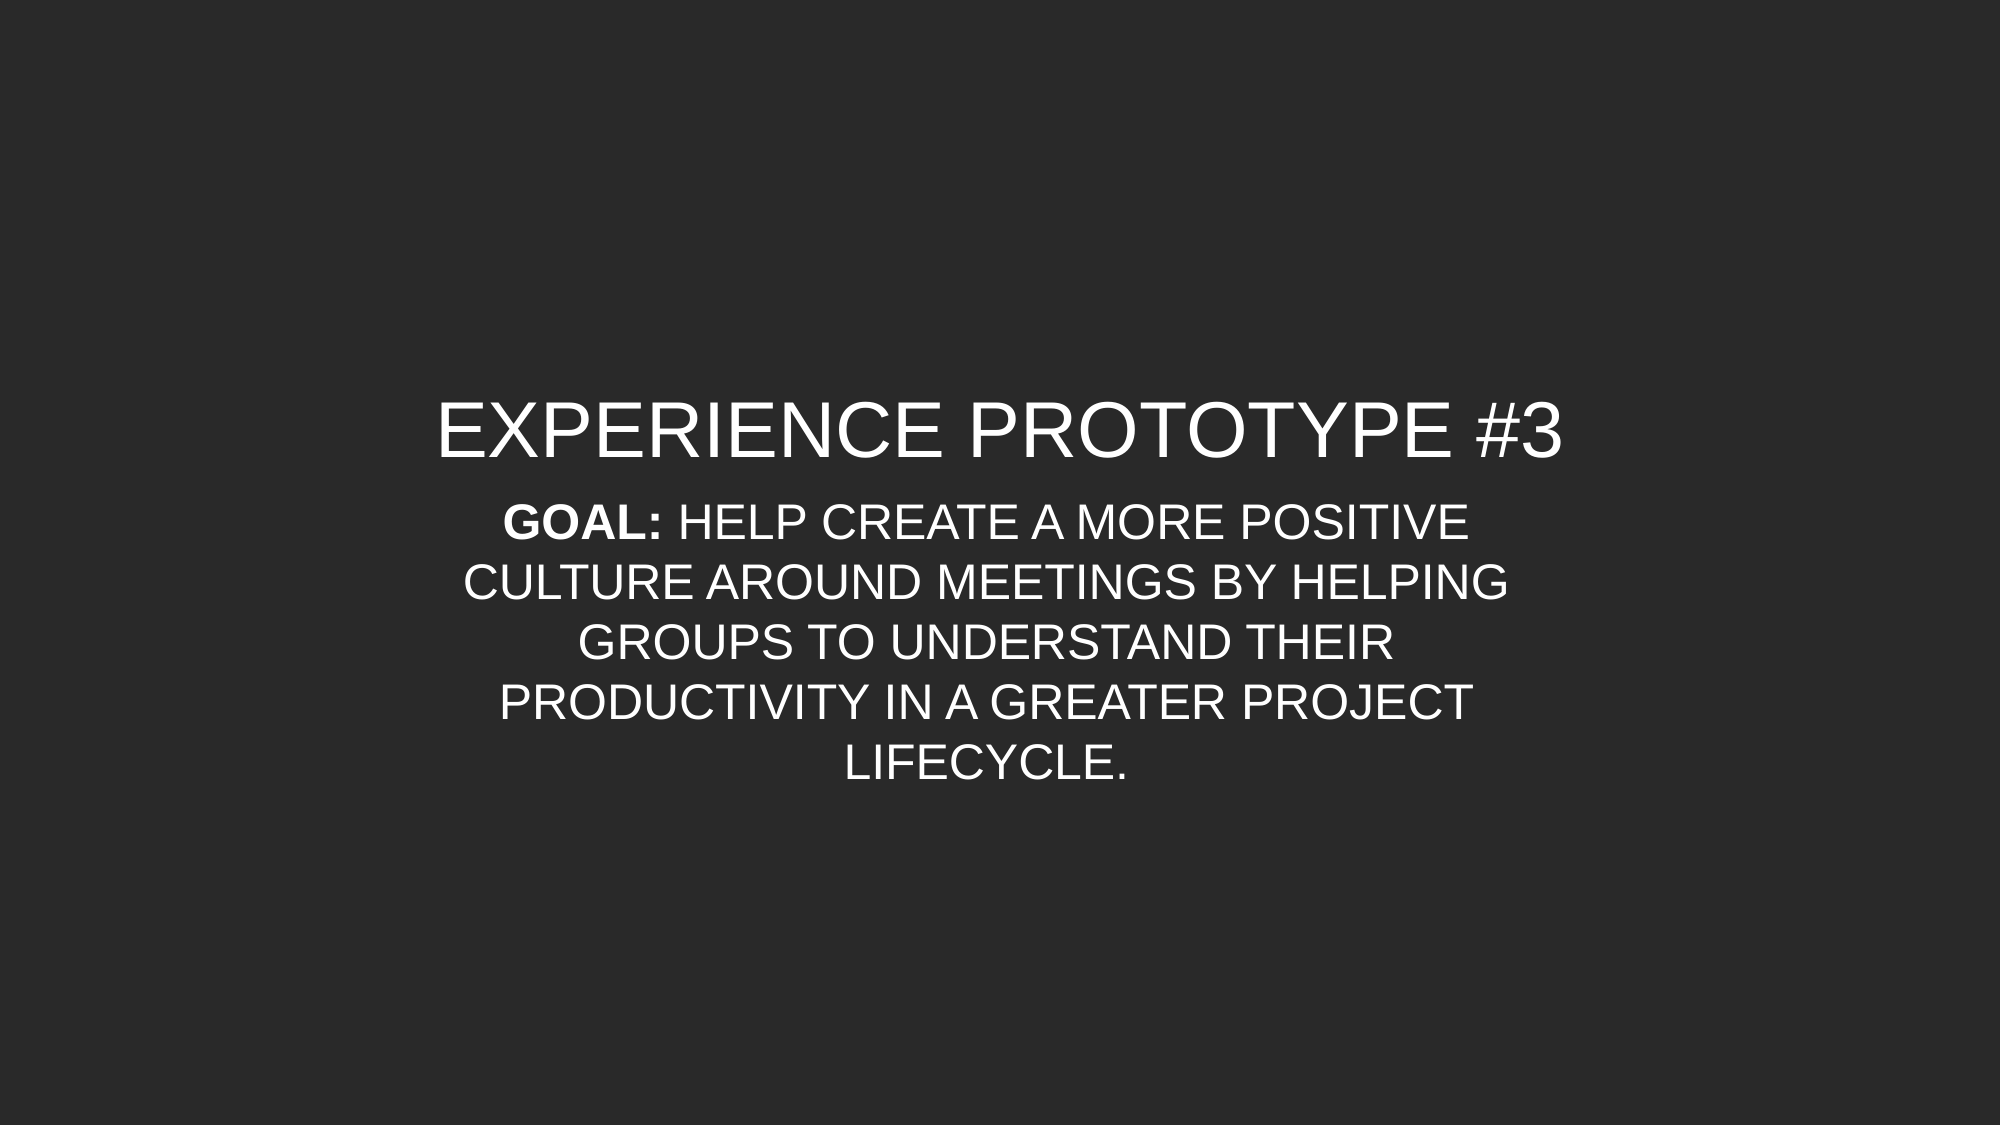

EXPERIENCE PROTOTYPE #3
GOAL: HELP CREATE A MORE POSITIVE CULTURE AROUND MEETINGS BY HELPING GROUPS TO UNDERSTAND THEIR PRODUCTIVITY IN A GREATER PROJECT LIFECYCLE.